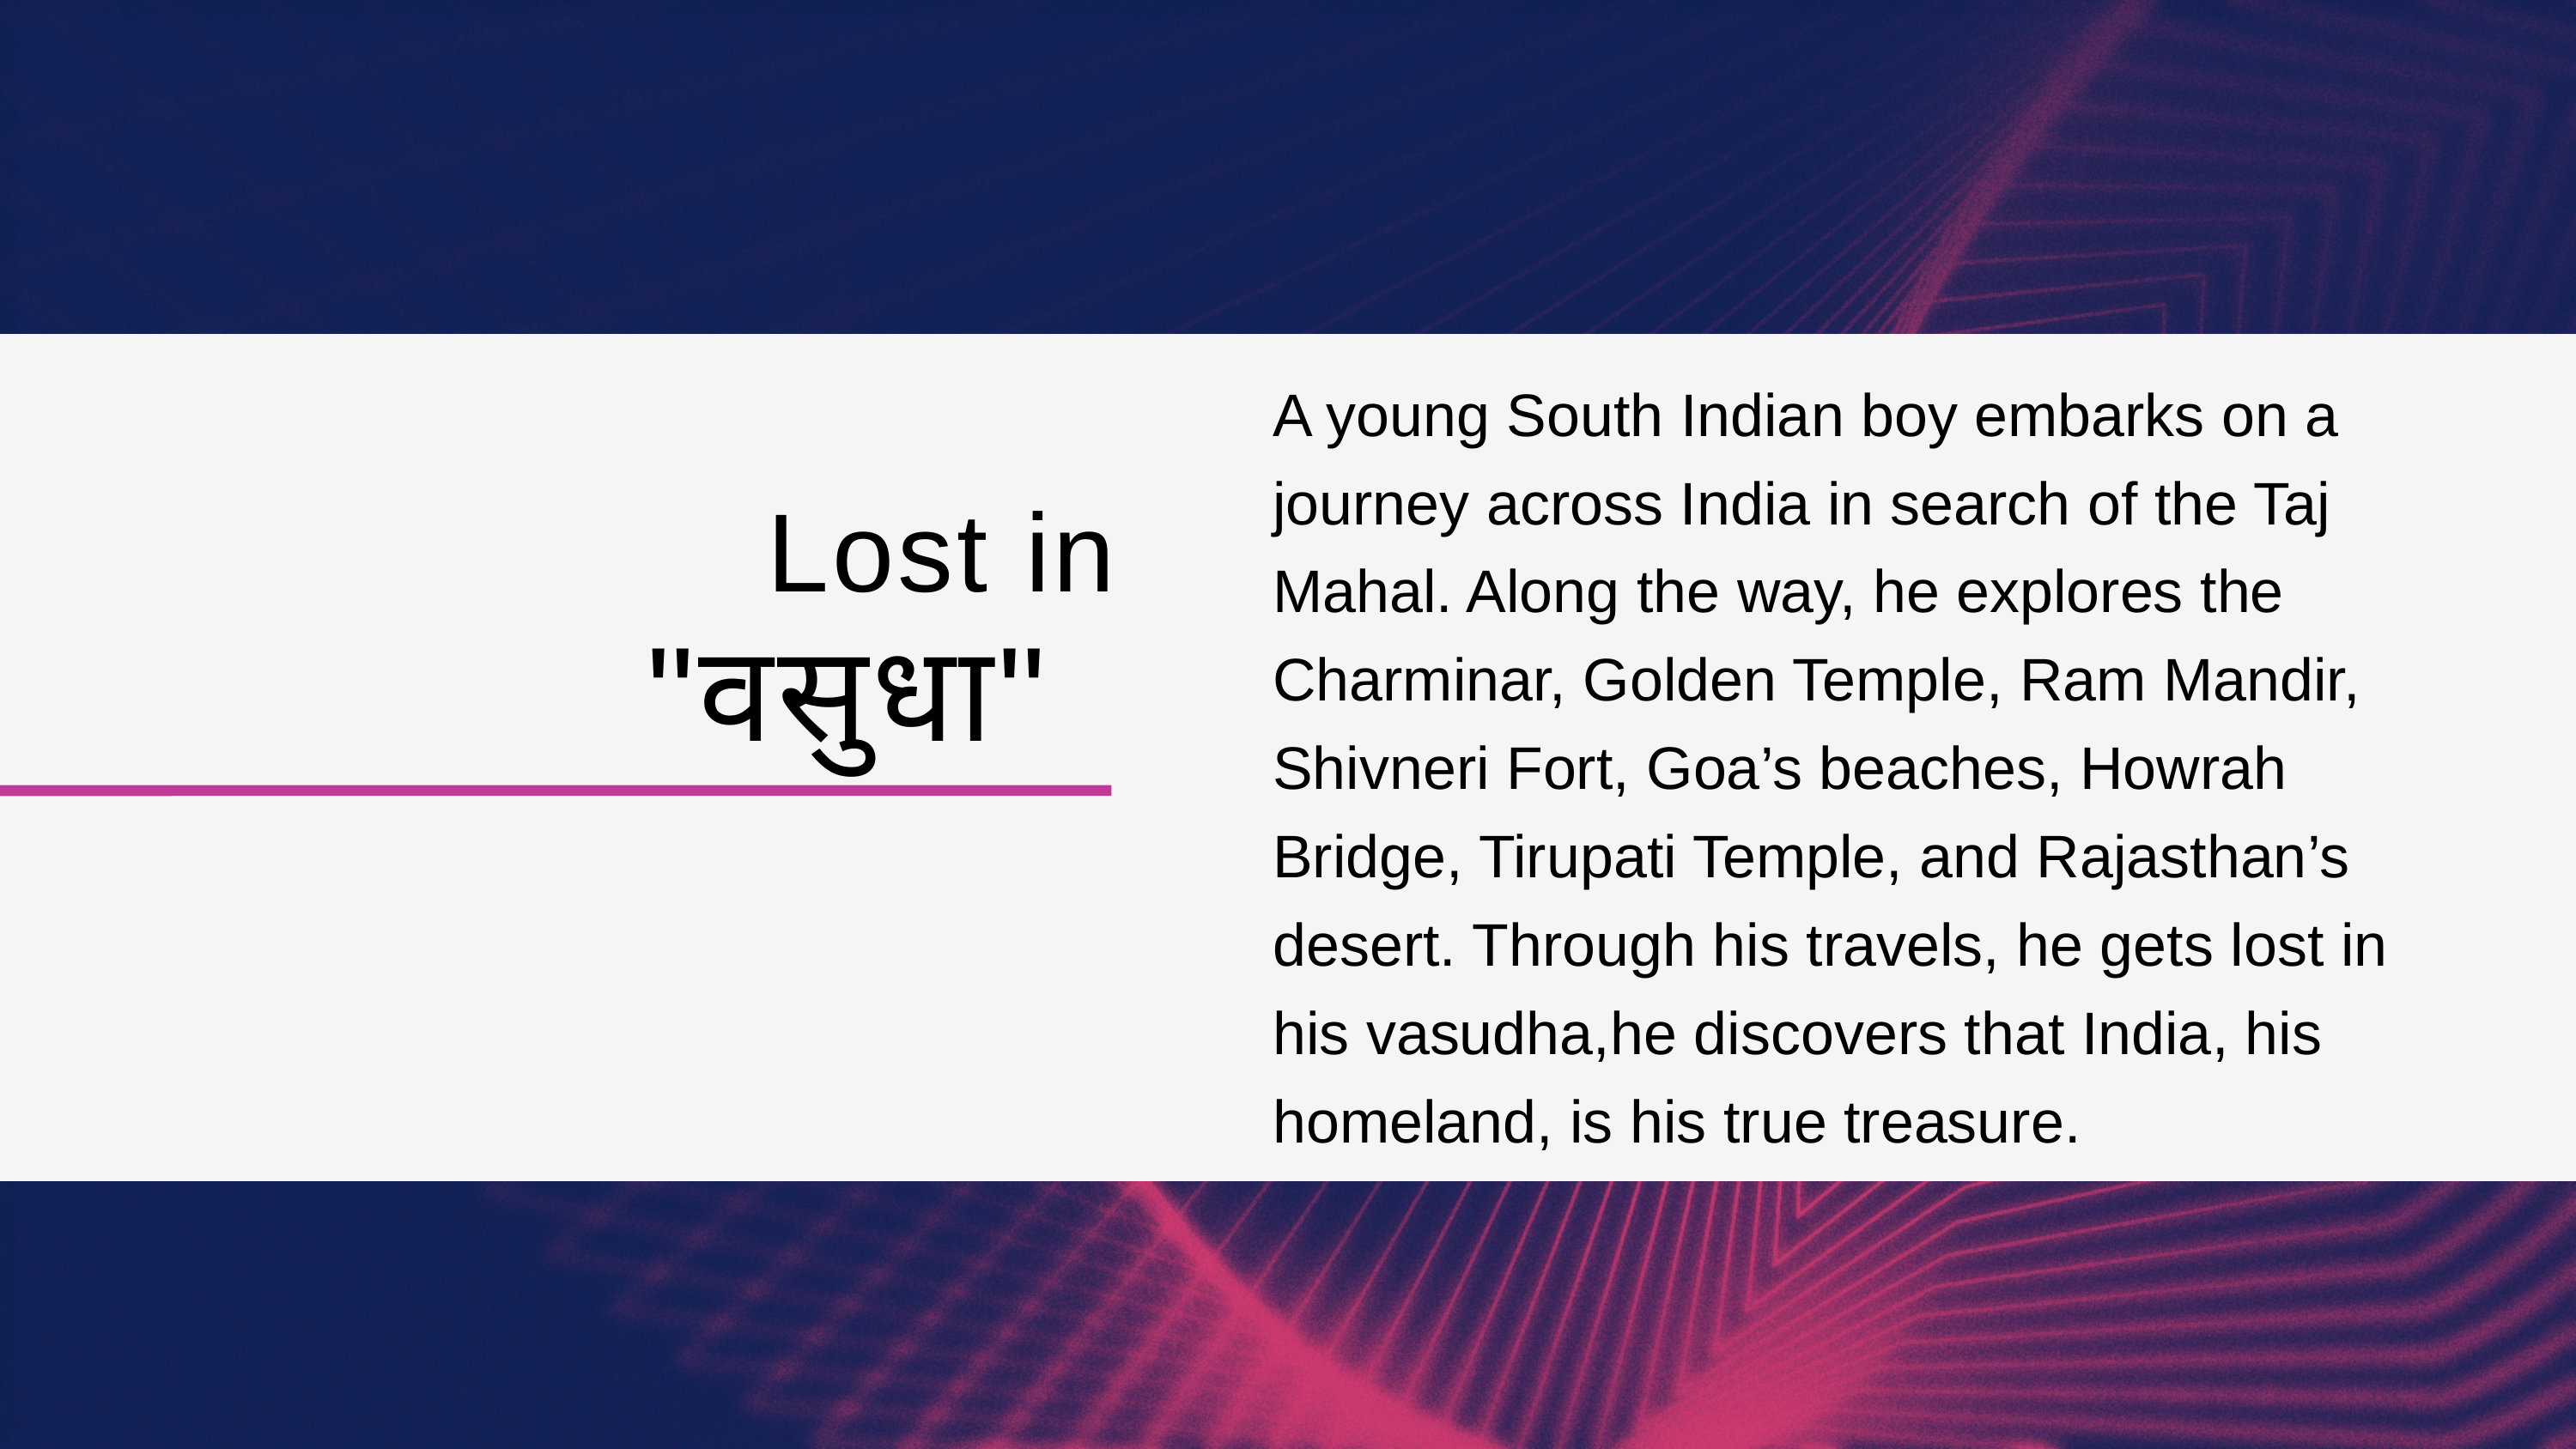

A young South Indian boy embarks on a journey across India in search of the Taj Mahal. Along the way, he explores the Charminar, Golden Temple, Ram Mandir, Shivneri Fort, Goa’s beaches, Howrah Bridge, Tirupati Temple, and Rajasthan’s desert. Through his travels, he gets lost in his vasudha,he discovers that India, his homeland, is his true treasure.
Lost in
"वसुधा"